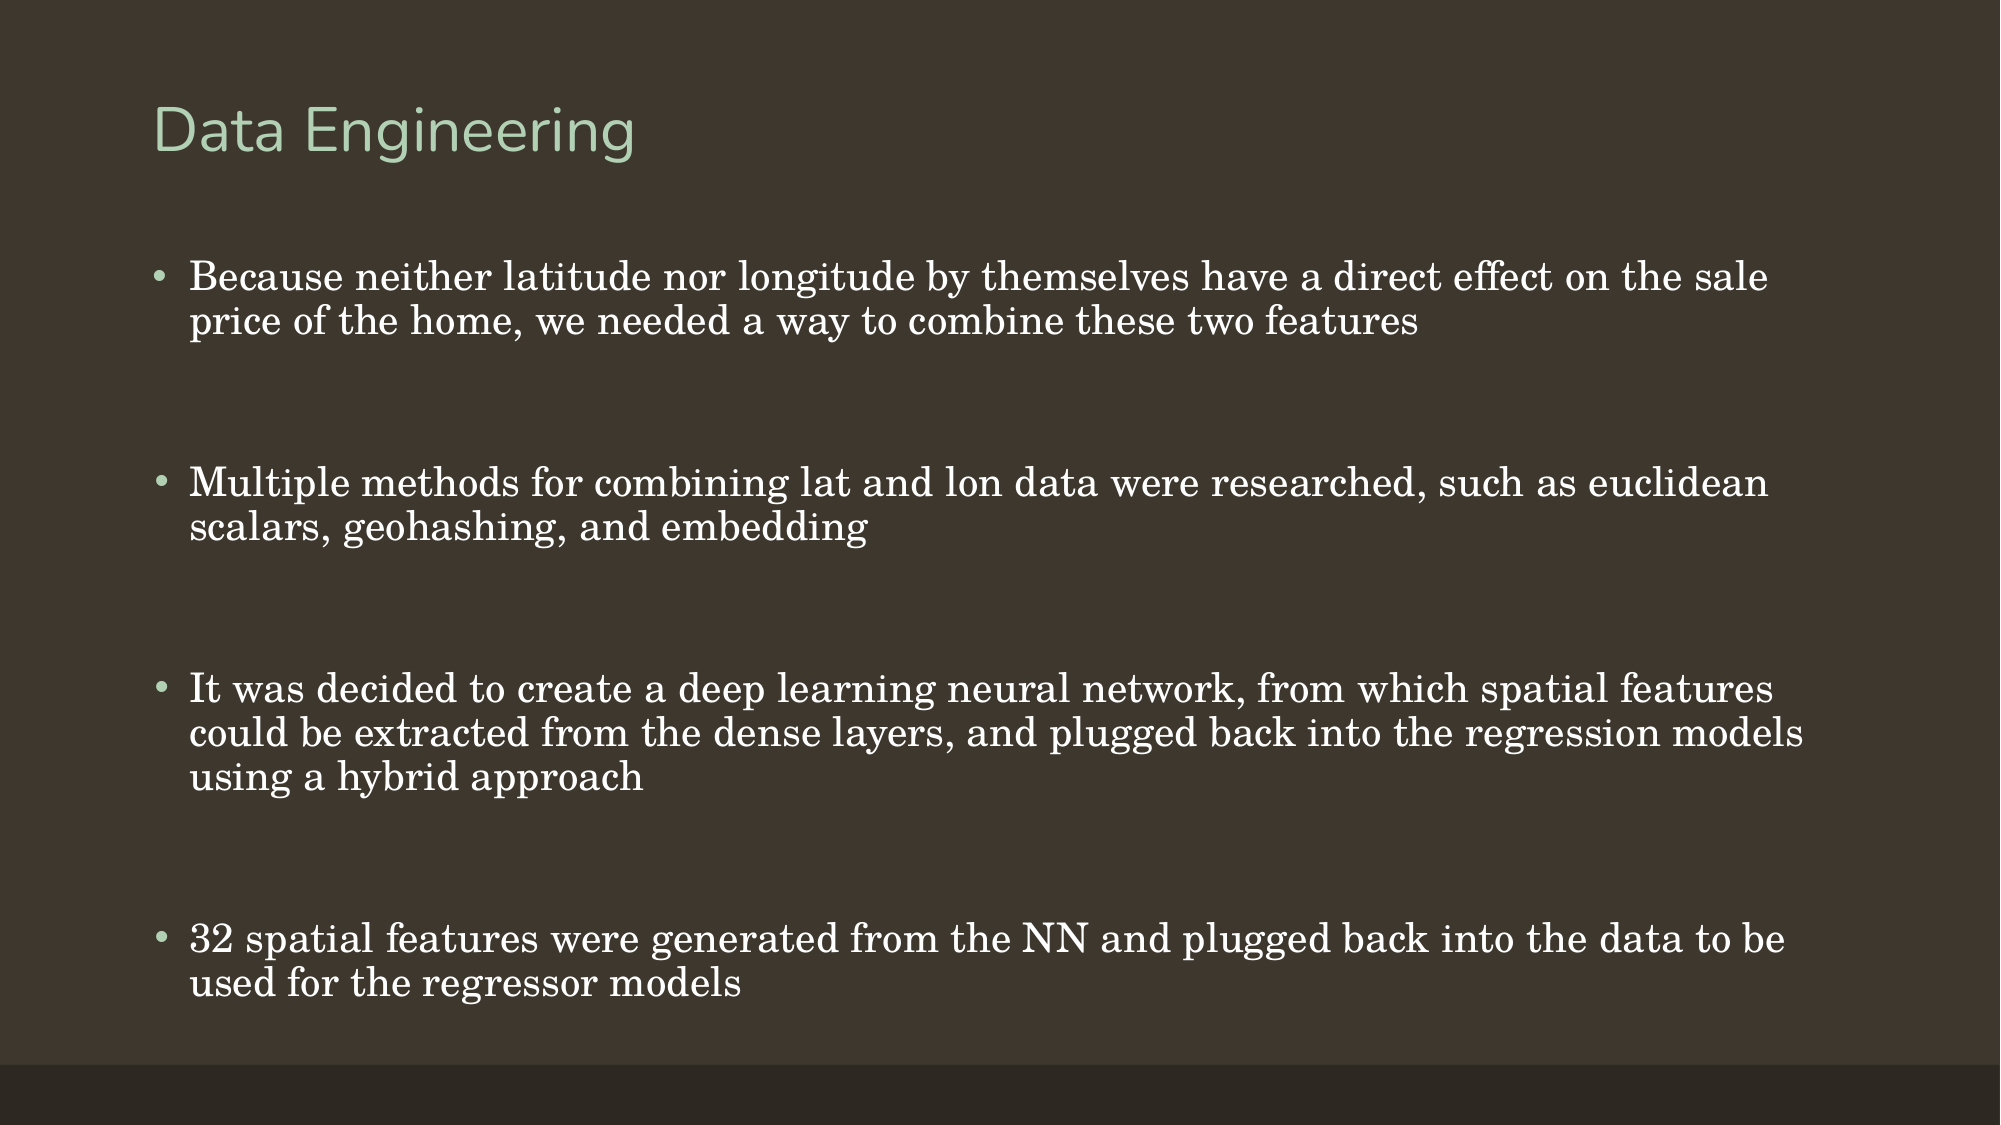

# Data Engineering

Because neither latitude nor longitude by themselves have a direct effect on the sale price of the home, we needed a way to combine these two features

Multiple methods for combining lat and lon data were researched, such as euclidean scalars, geohashing, and embedding

It was decided to create a deep learning neural network, from which spatial features could be extracted from the dense layers, and plugged back into the regression models using a hybrid approach

32 spatial features were generated from the NN and plugged back into the data to be used for the regressor models